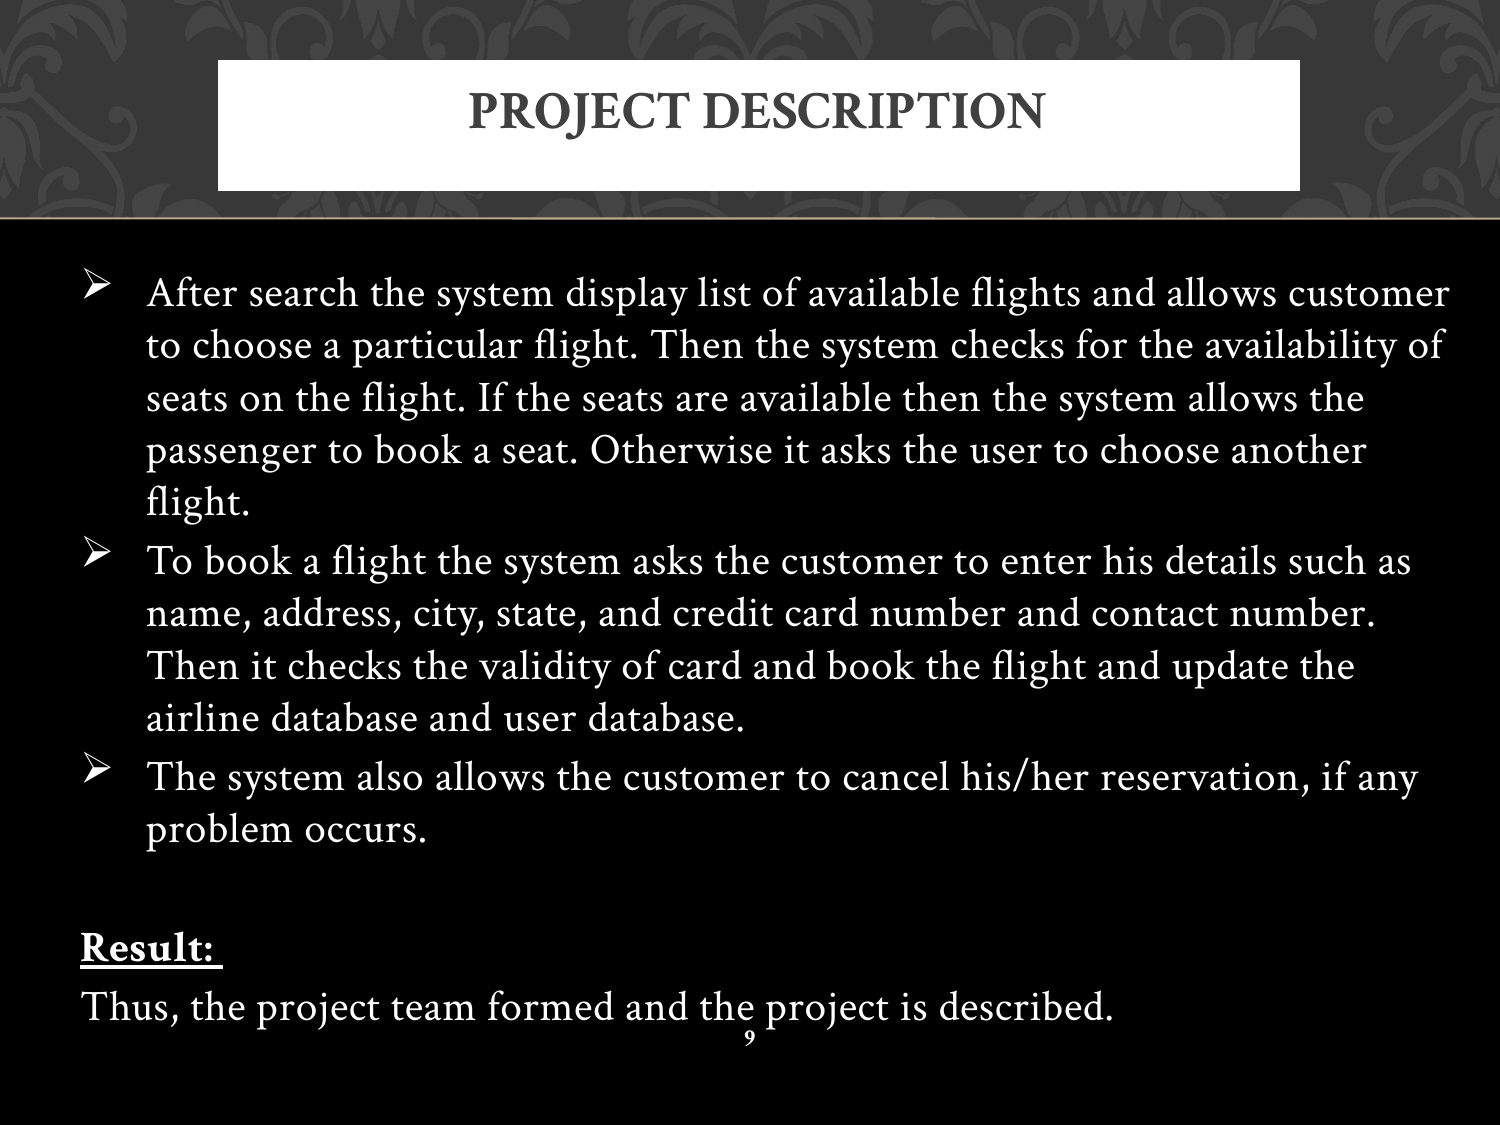

# Project Description
After search the system display list of available flights and allows customer to choose a particular flight. Then the system checks for the availability of seats on the flight. If the seats are available then the system allows the passenger to book a seat. Otherwise it asks the user to choose another flight.
To book a flight the system asks the customer to enter his details such as name, address, city, state, and credit card number and contact number. Then it checks the validity of card and book the flight and update the airline database and user database.
The system also allows the customer to cancel his/her reservation, if any problem occurs.

Result:
Thus, the project team formed and the project is described.

9